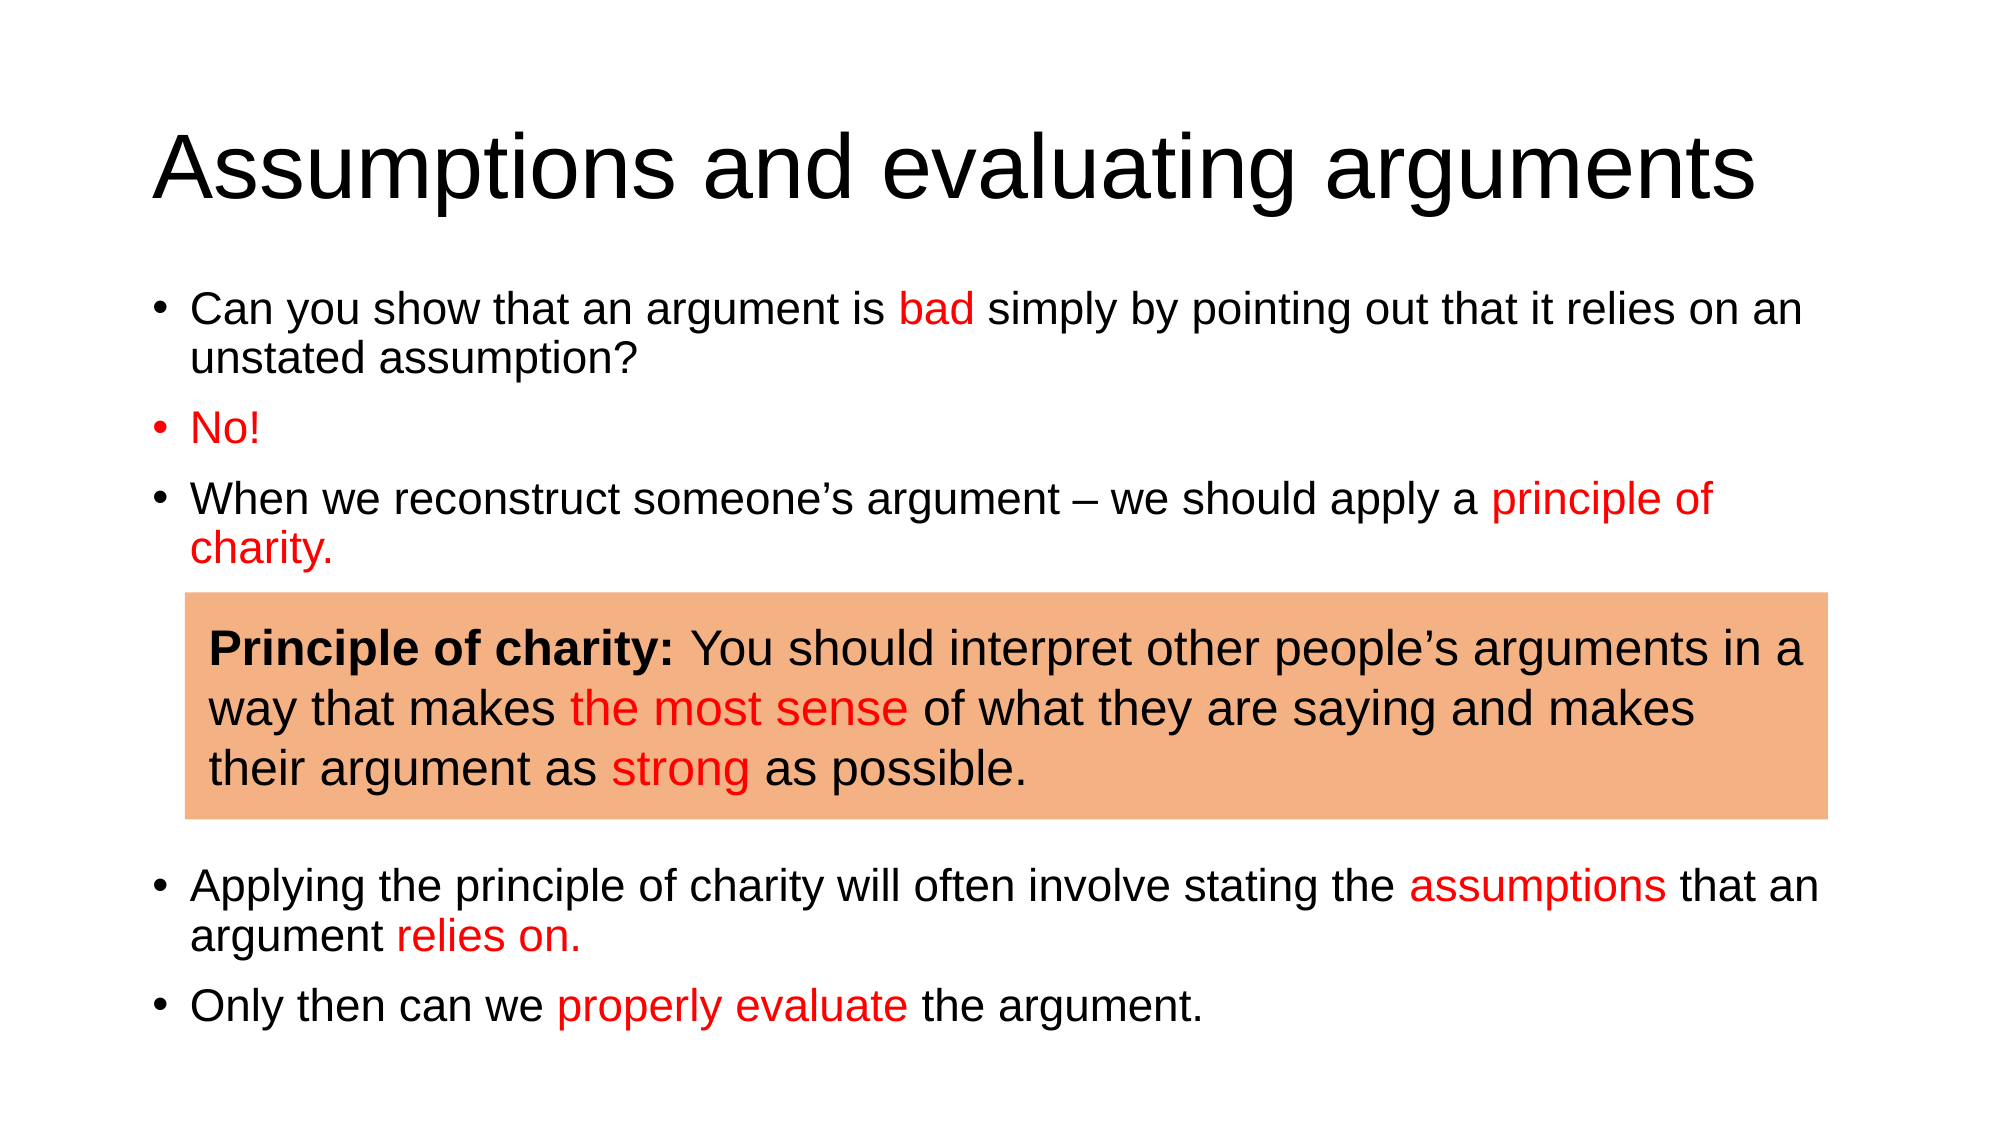

# Assumptions and evaluating arguments
Can you show that an argument is bad simply by pointing out that it relies on an unstated assumption?
No!
When we reconstruct someone’s argument – we should apply a principle of charity.
Principle of charity: You should interpret other people’s arguments in a way that makes the most sense of what they are saying and makes their argument as strong as possible.
Applying the principle of charity will often involve stating the assumptions that an argument relies on.
Only then can we properly evaluate the argument.